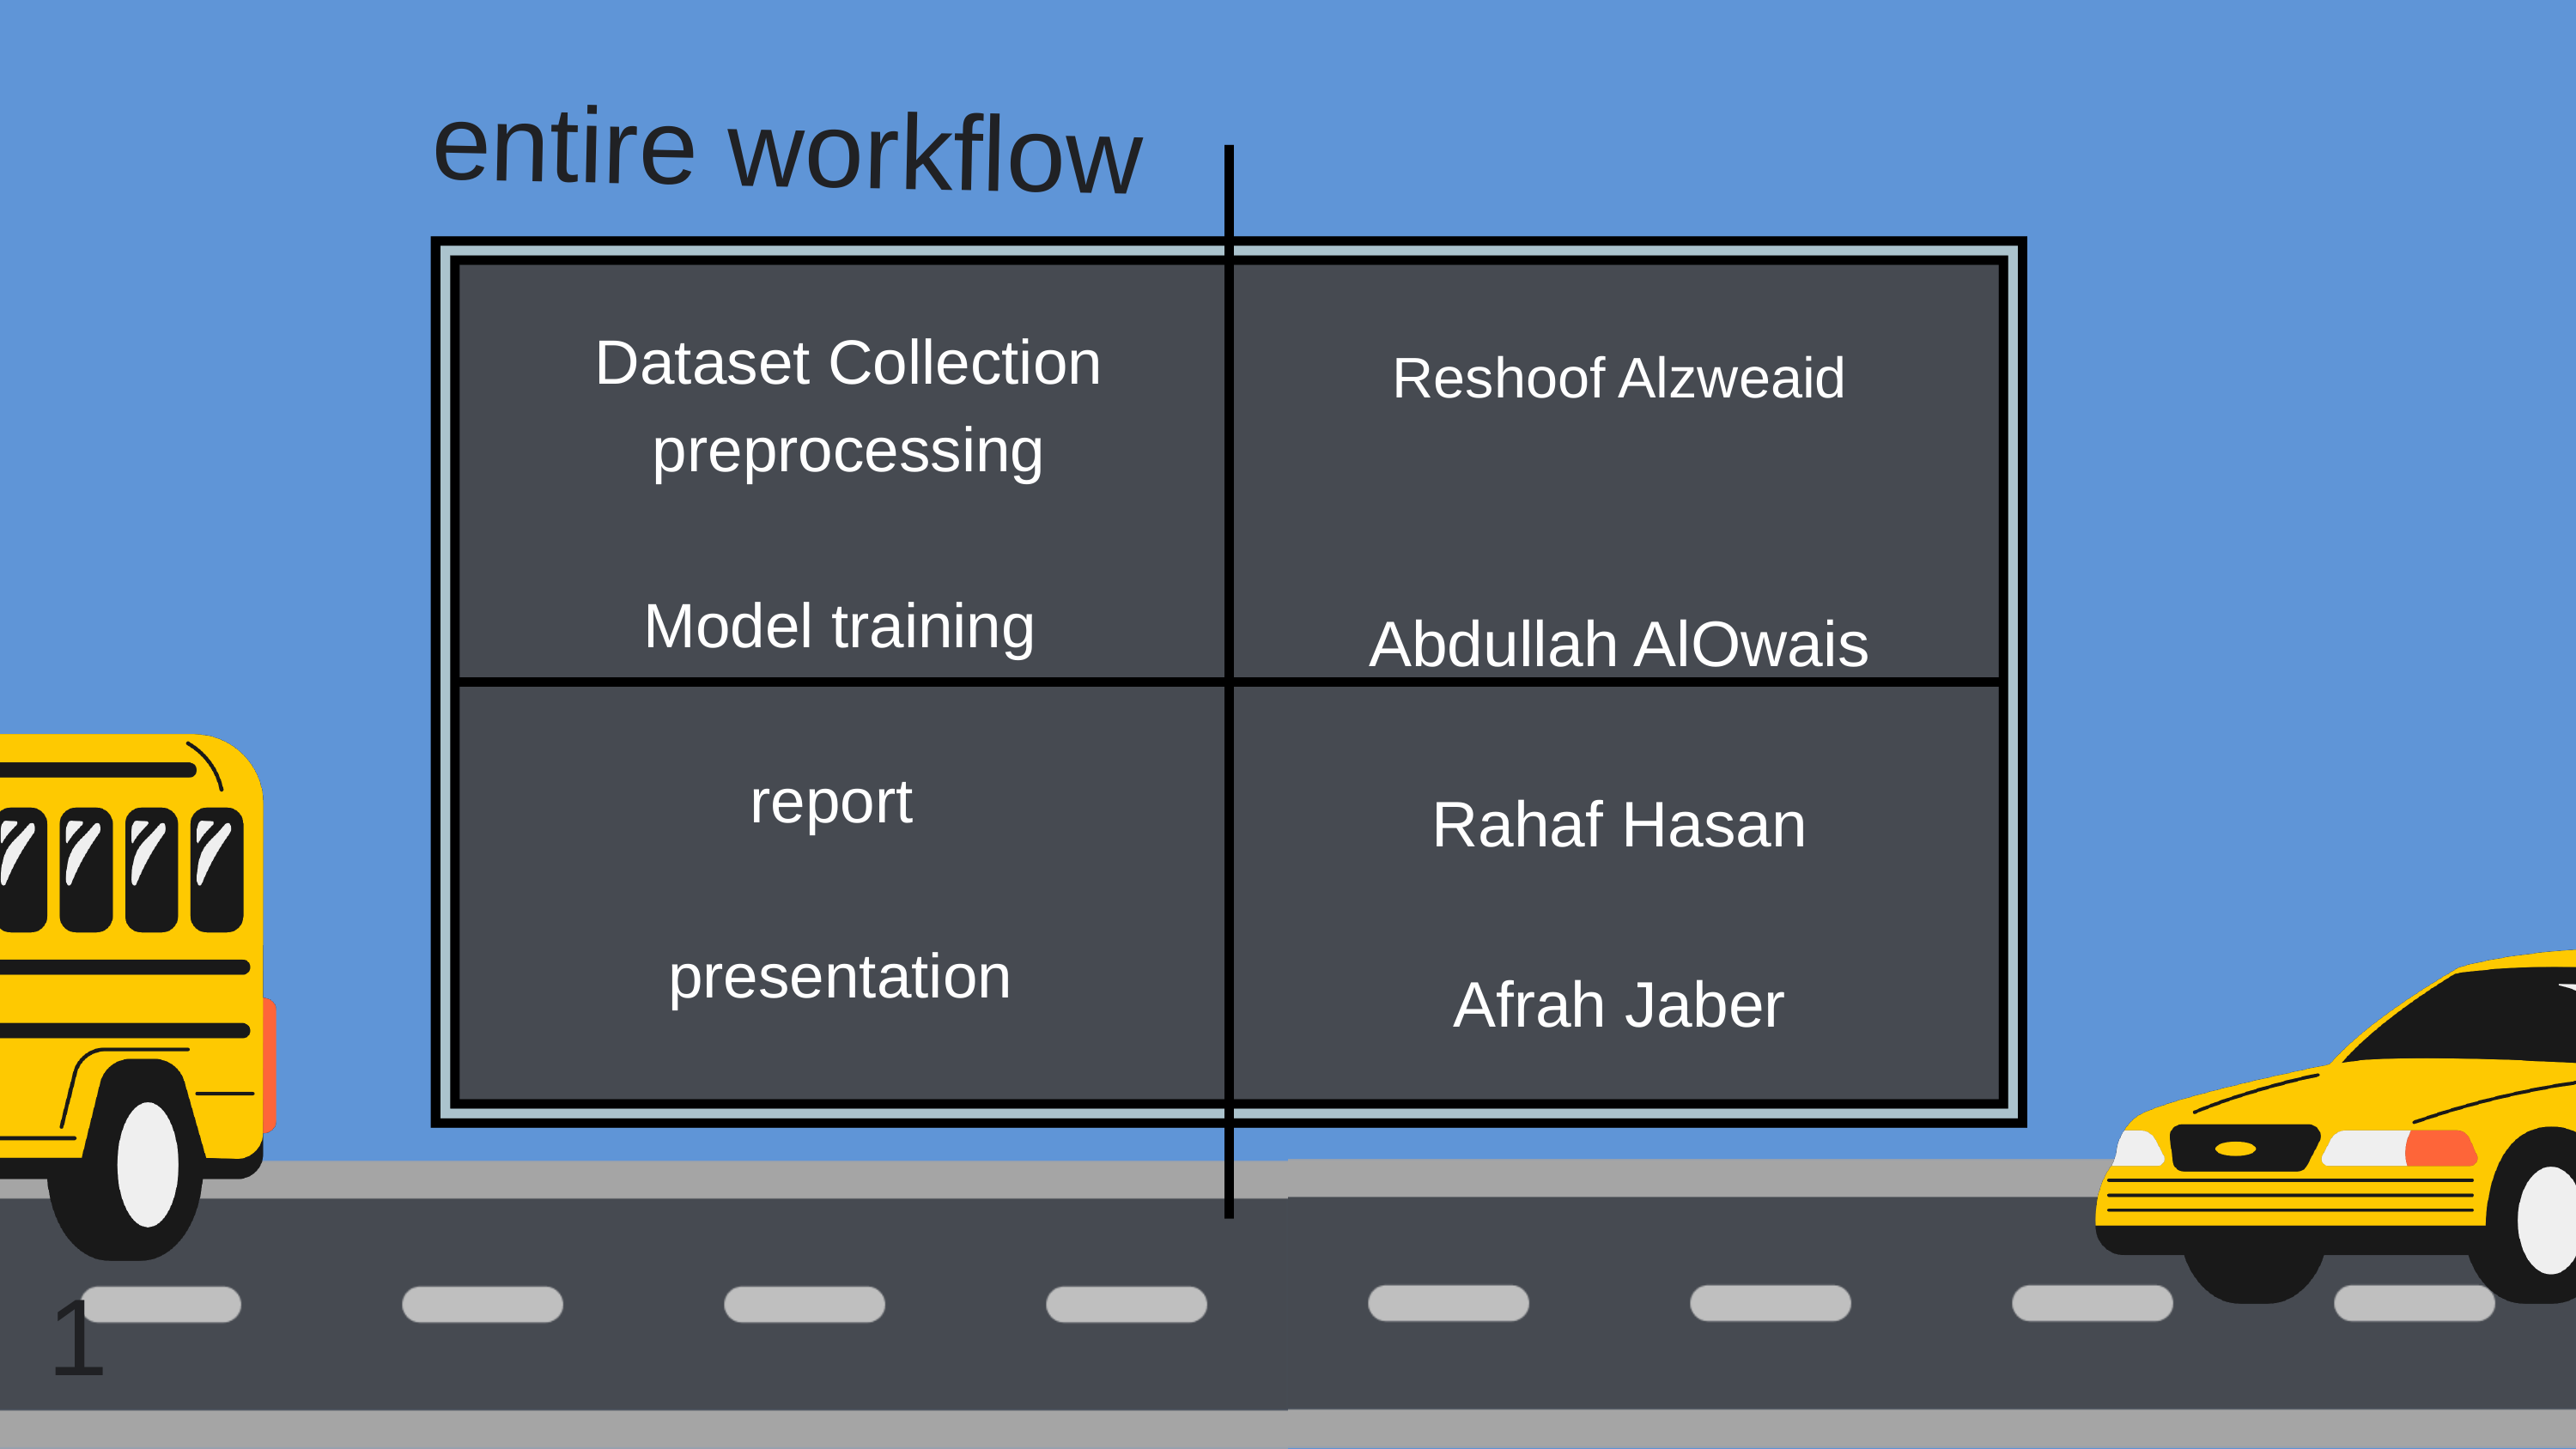

entire workflow

 Dataset Collection
 preprocessing

Model training

report

presentation
Reshoof Alzweaid

Abdullah AlOwais

Rahaf Hasan

Afrah Jaber

17